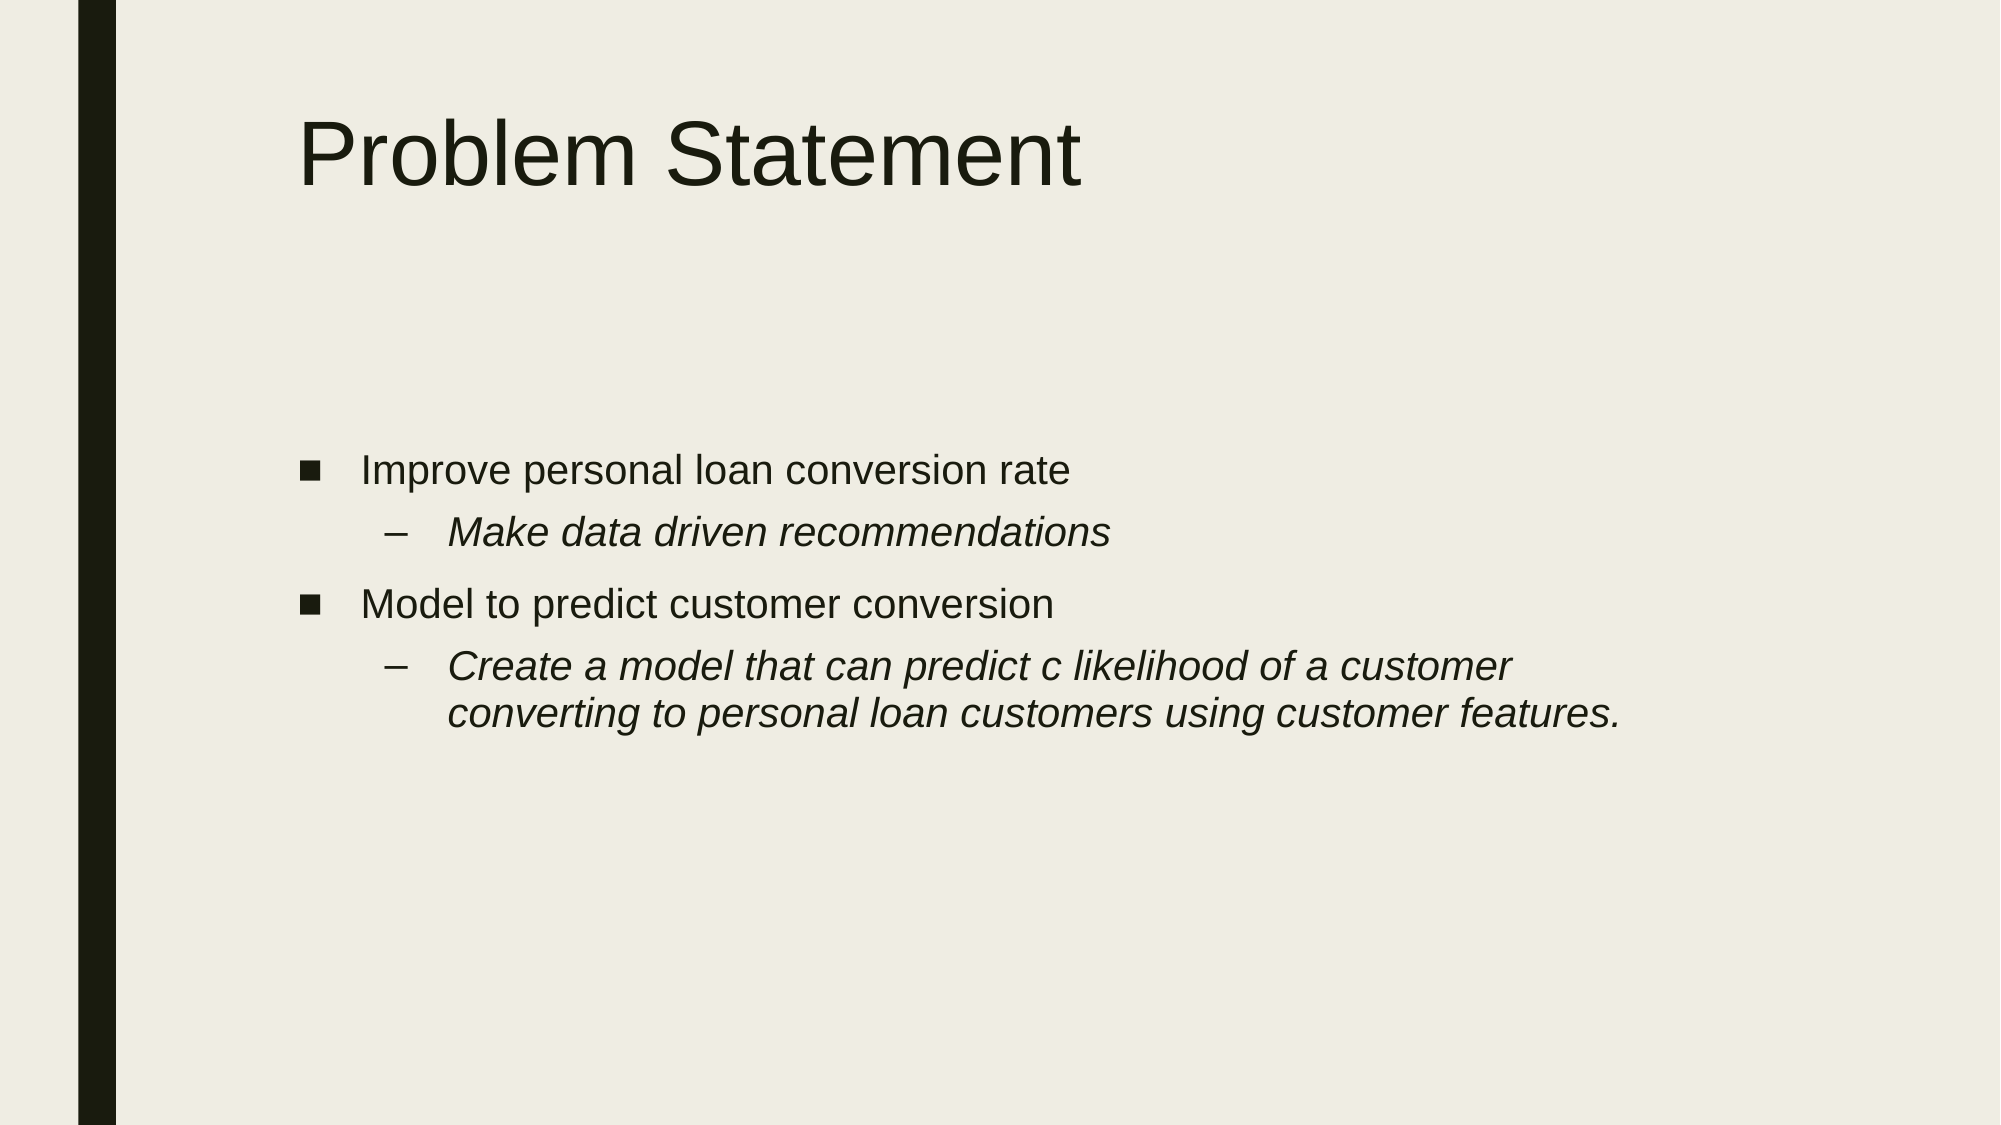

# Problem Statement
Improve personal loan conversion rate
Make data driven recommendations
Model to predict customer conversion
Create a model that can predict c likelihood of a customer converting to personal loan customers using customer features.